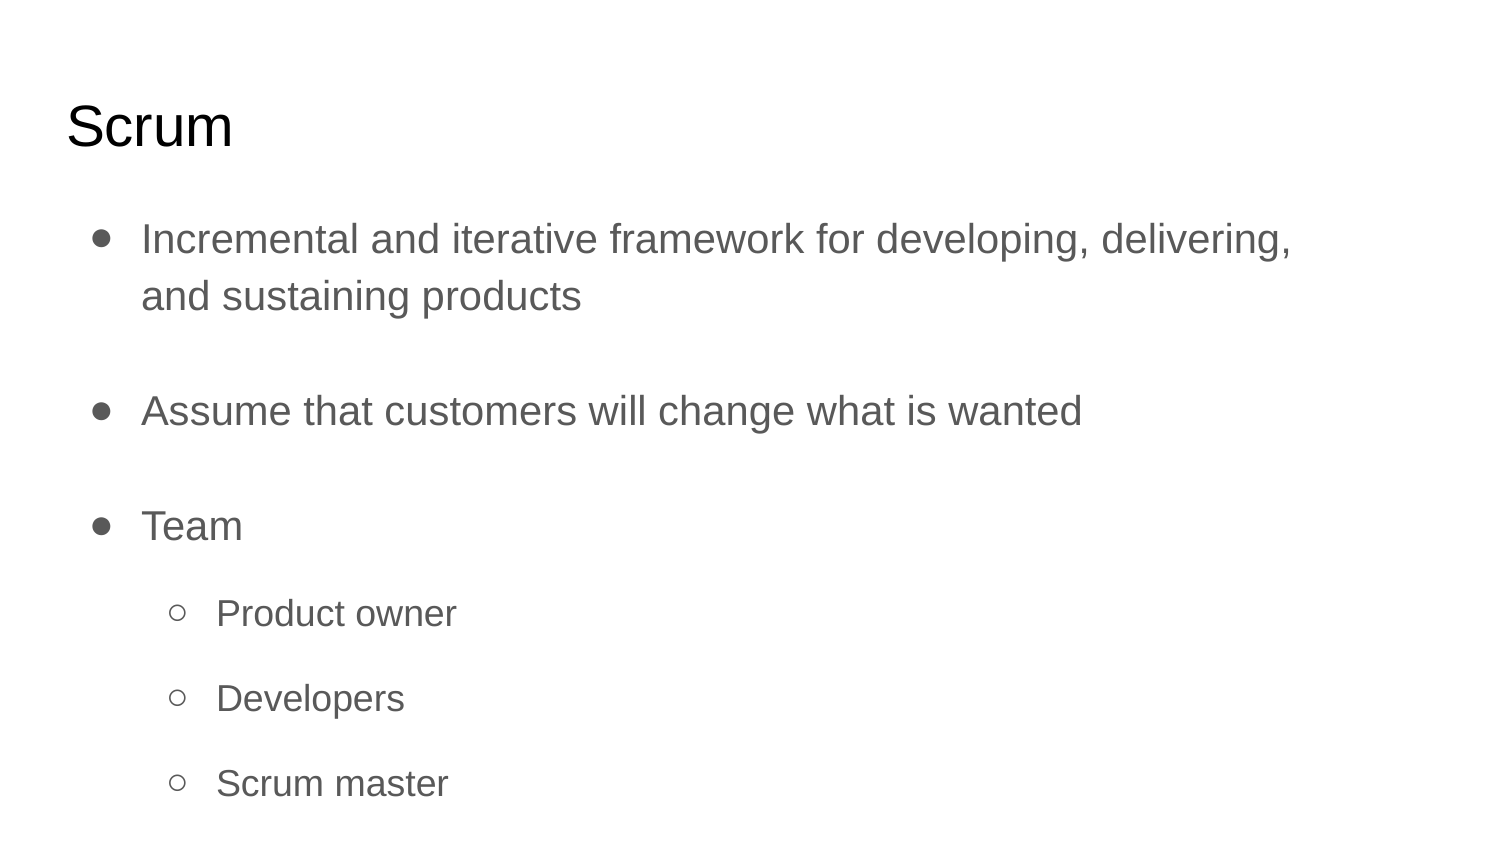

# Scrum
Incremental and iterative framework for developing, delivering, and sustaining products

Assume that customers will change what is wanted

Team
Product owner
Developers
Scrum master